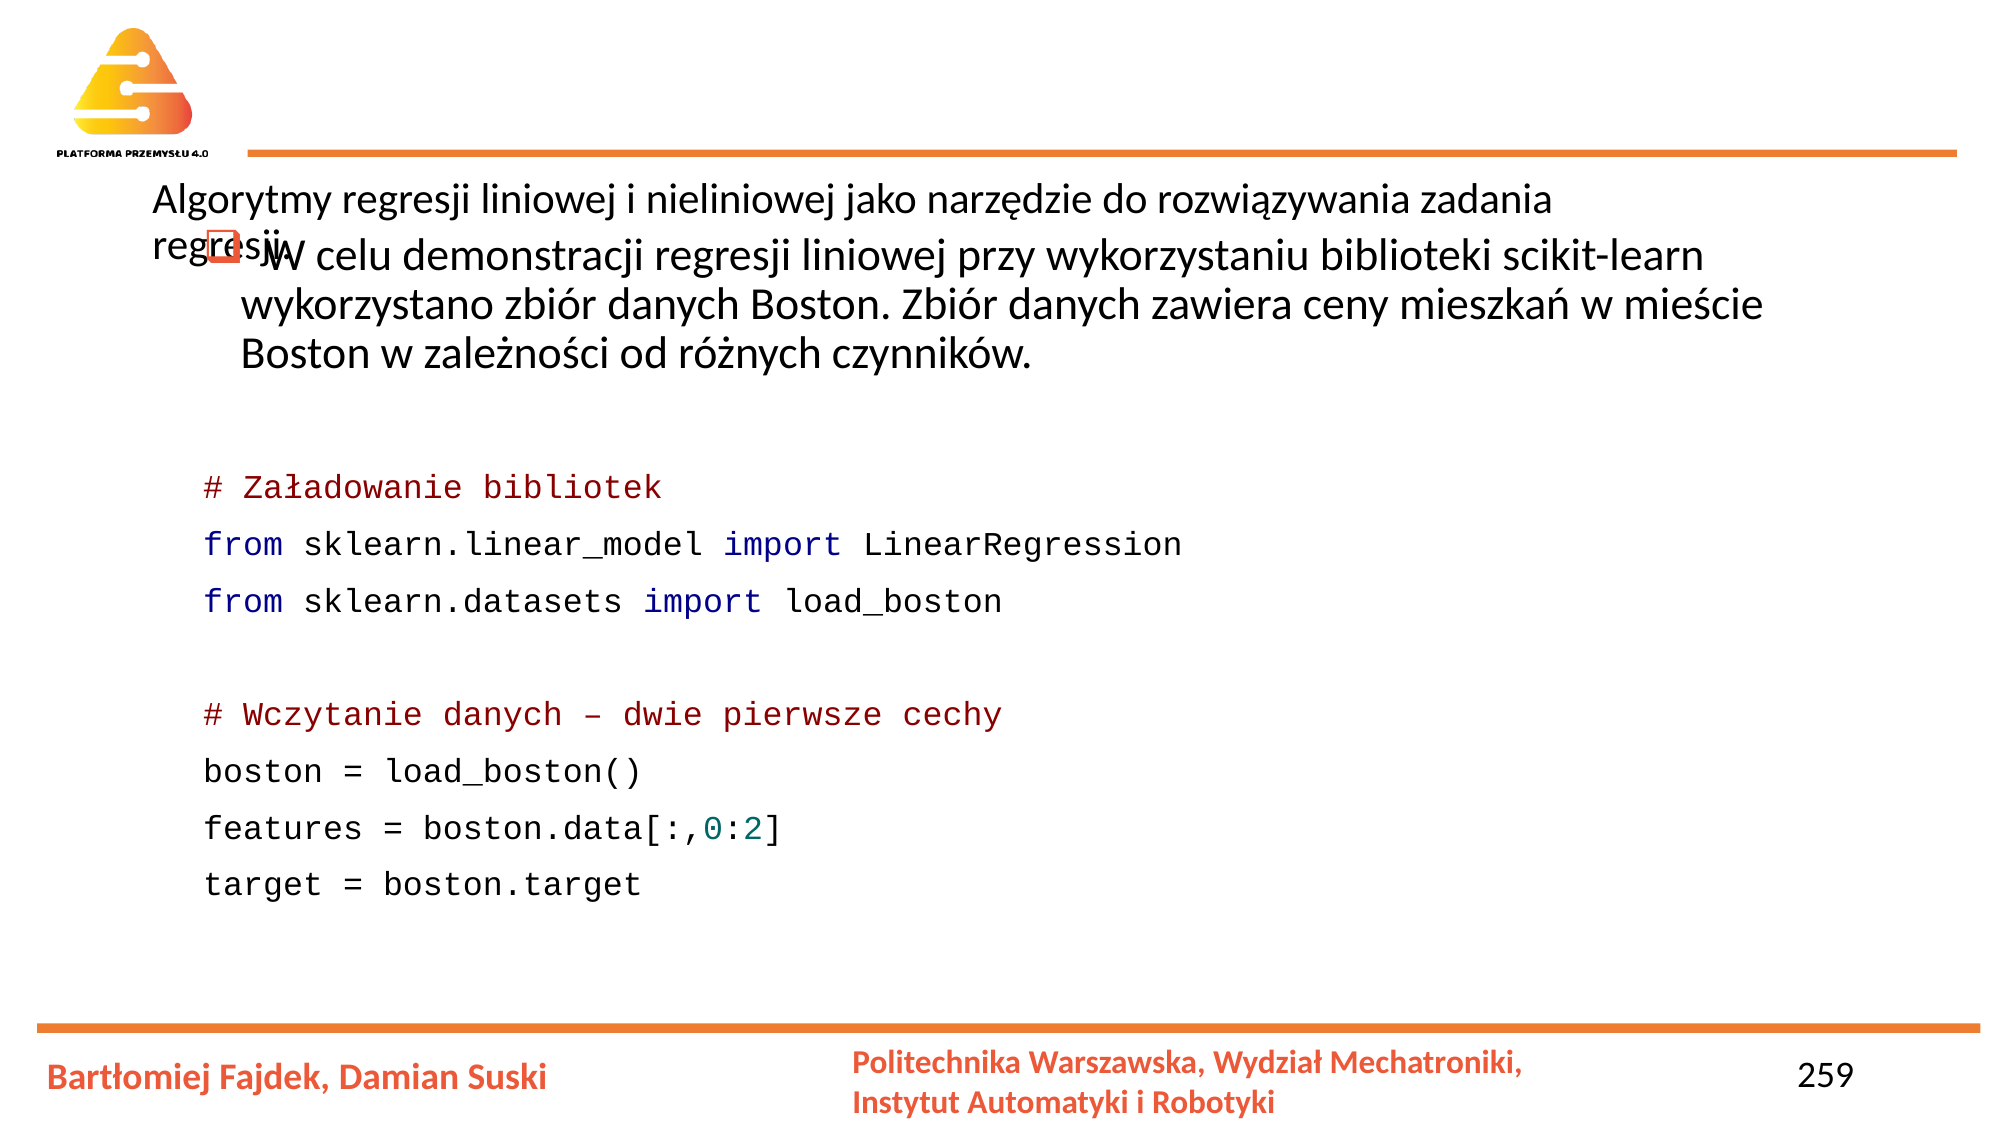

# Algorytmy regresji liniowej i nieliniowej jako narzędzie do rozwiązywania zadania regresji.
  W celu demonstracji regresji liniowej przy wykorzystaniu biblioteki scikit-learn wykorzystano zbiór danych Boston. Zbiór danych zawiera ceny mieszkań w mieście Boston w zależności od różnych czynników.

# Załadowanie bibliotek
from sklearn.linear_model import LinearRegression
from sklearn.datasets import load_boston

# Wczytanie danych – dwie pierwsze cechy
boston = load_boston()
features = boston.data[:,0:2]
target = boston.target

259